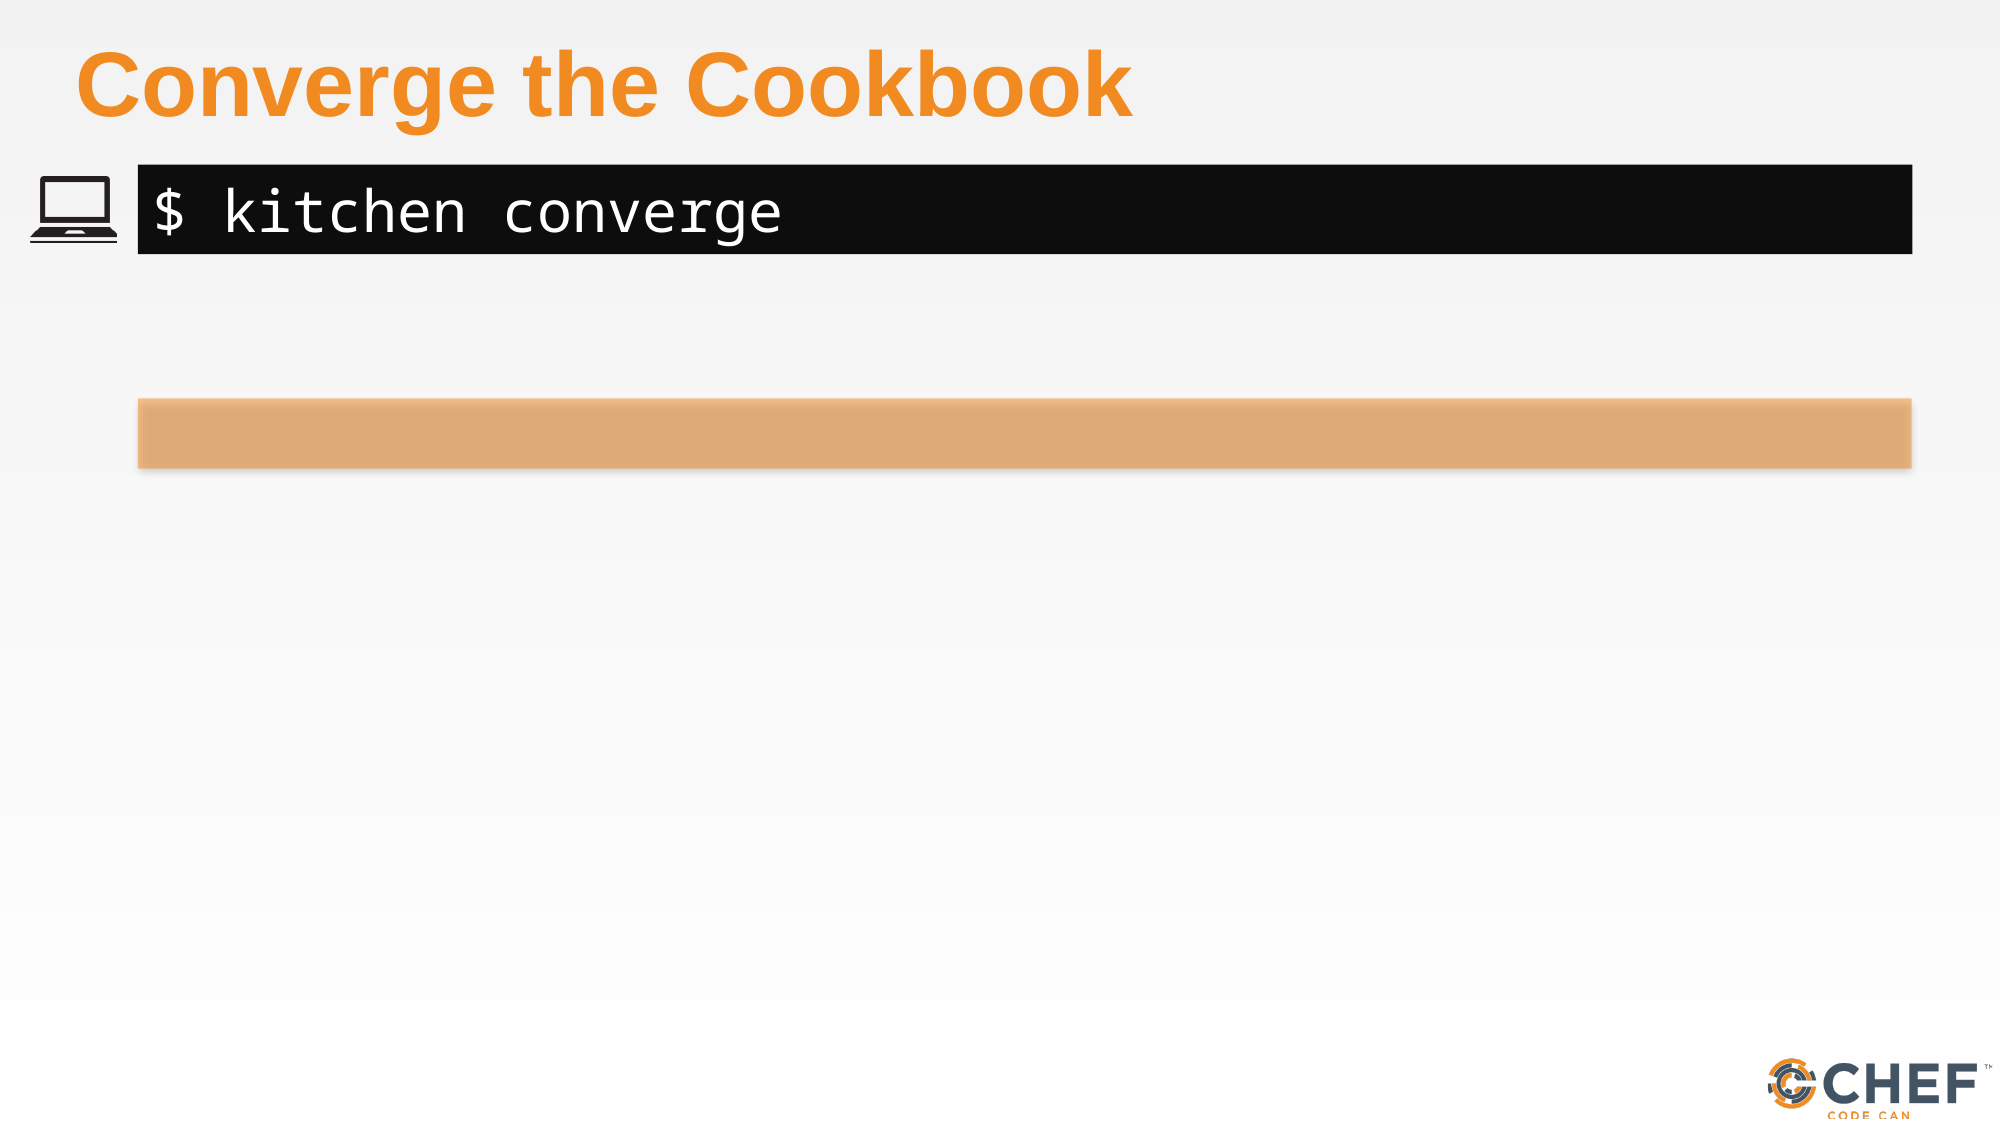

# Converge the Cookbook
$ kitchen converge